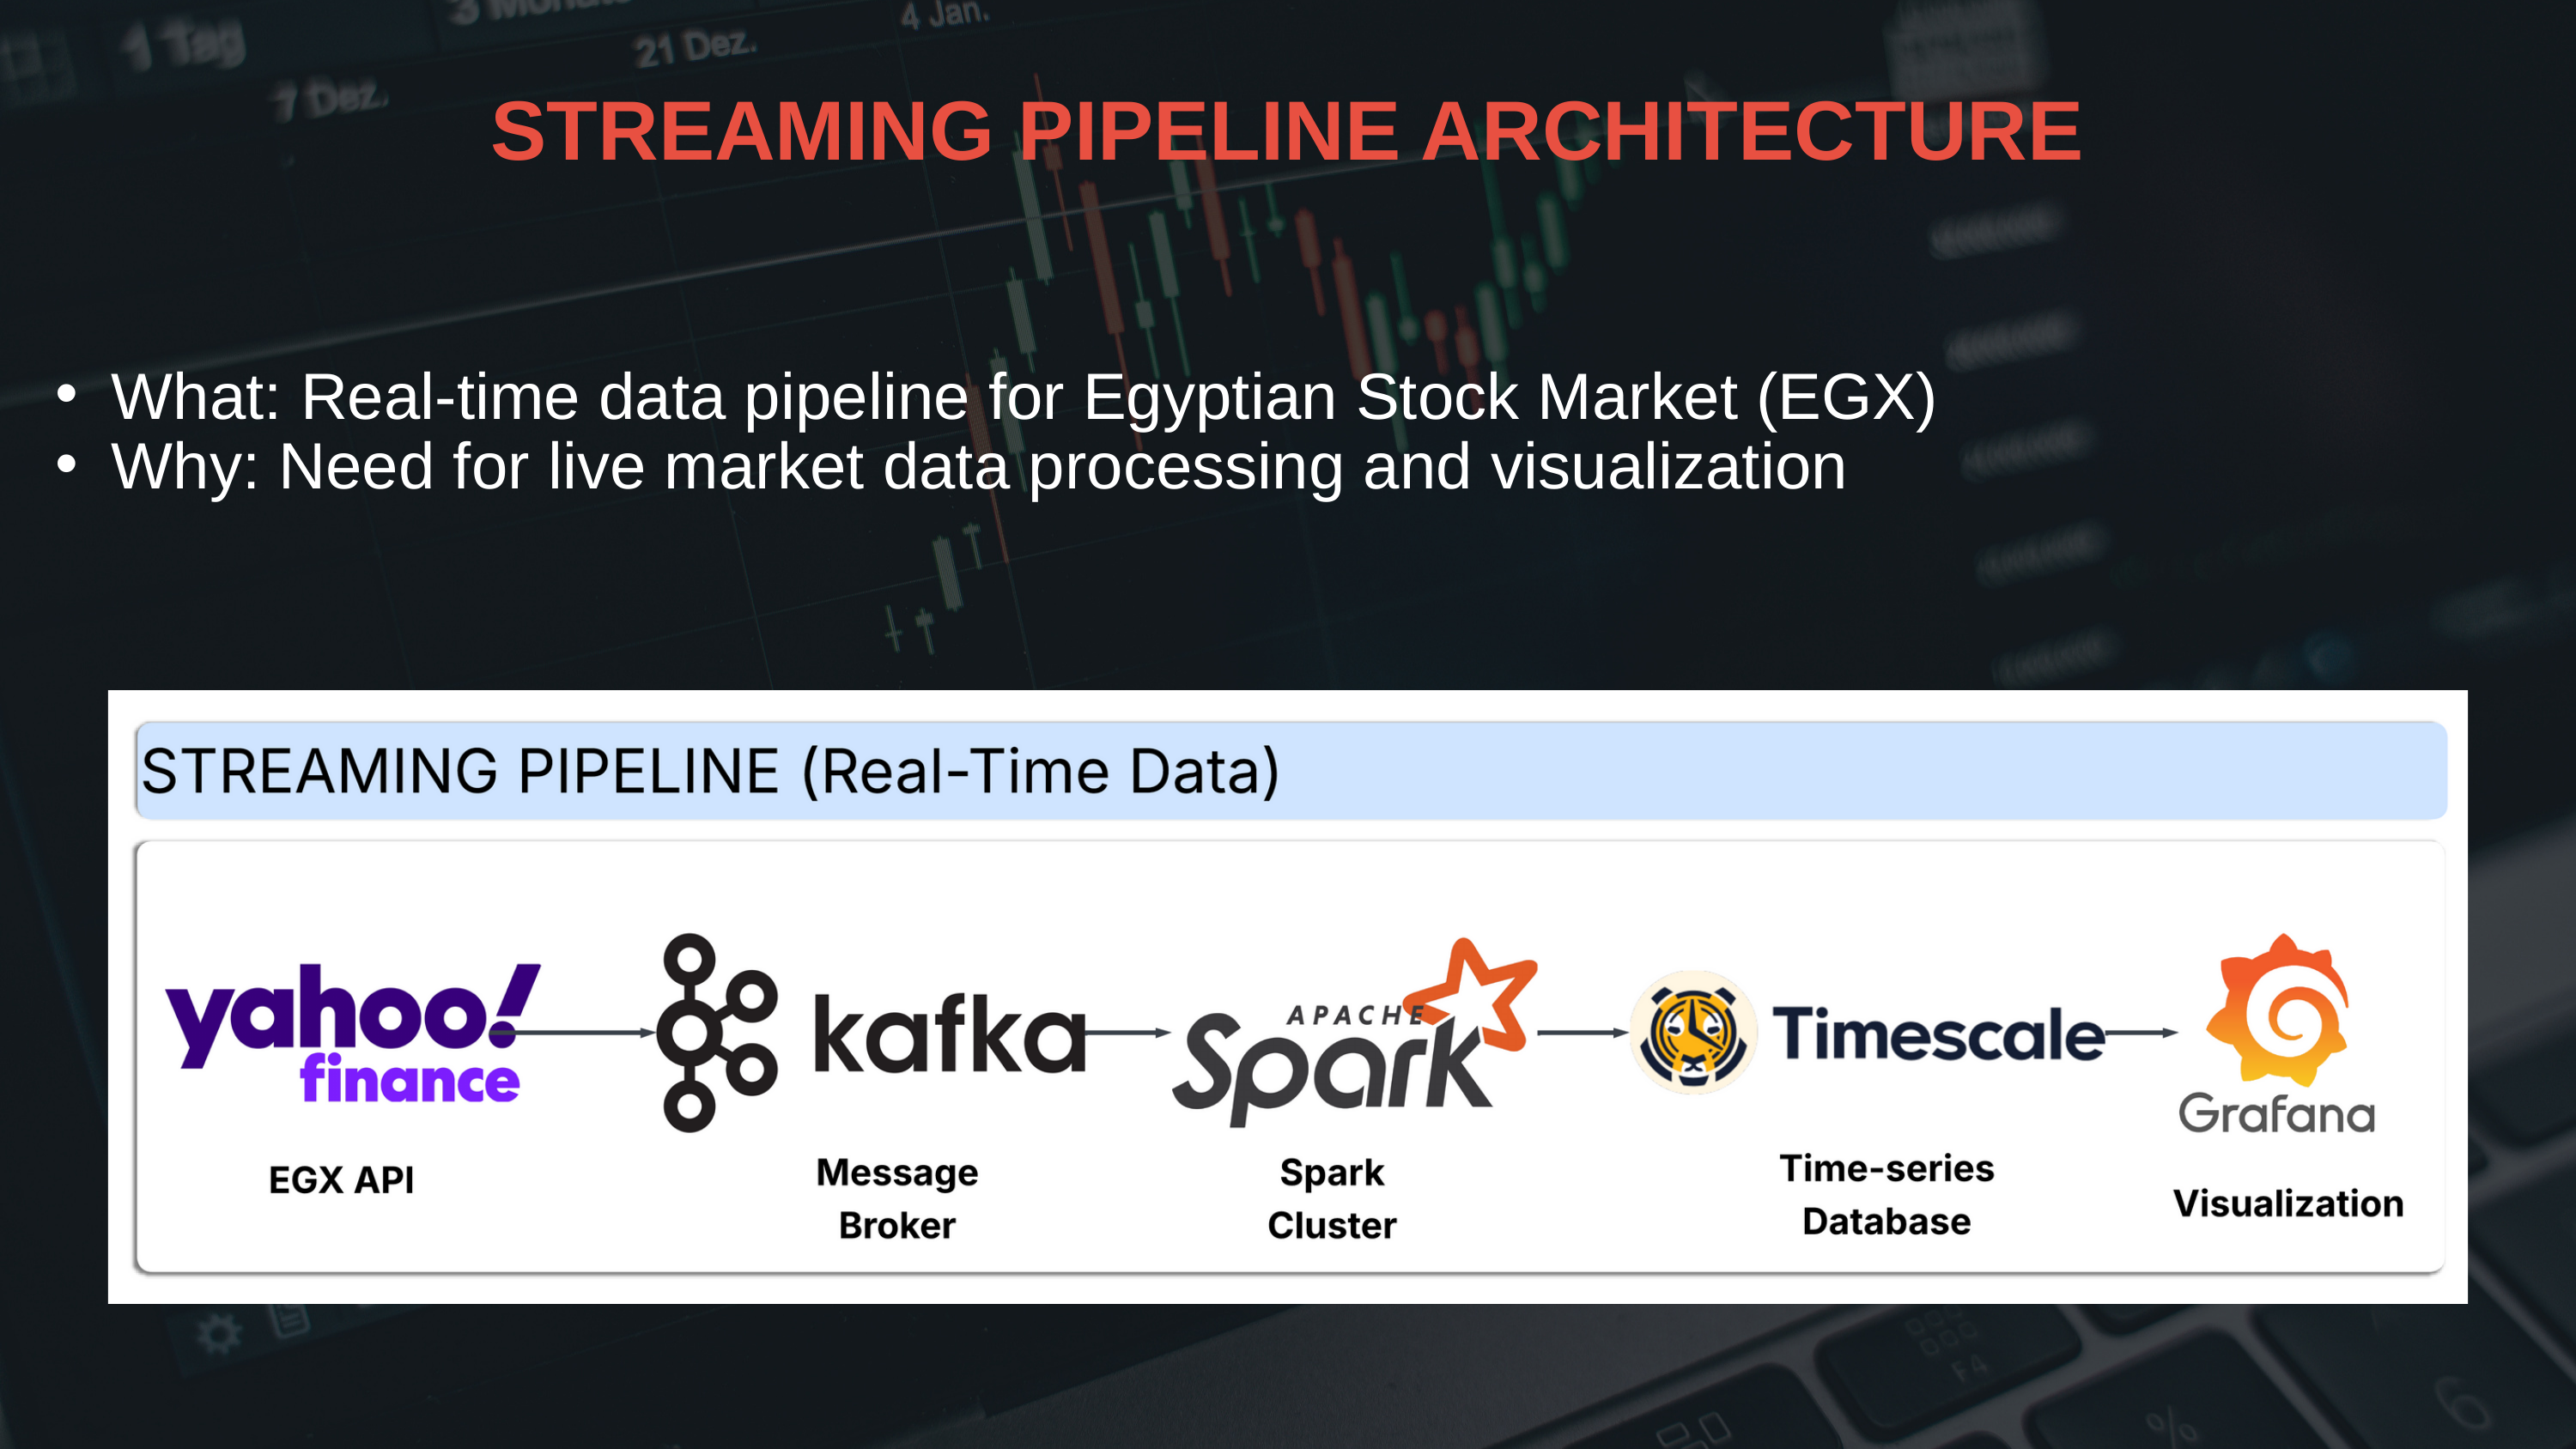

STREAMING PIPELINE ARCHITECTURE
What: Real-time data pipeline for Egyptian Stock Market (EGX)
Why: Need for live market data processing and visualization